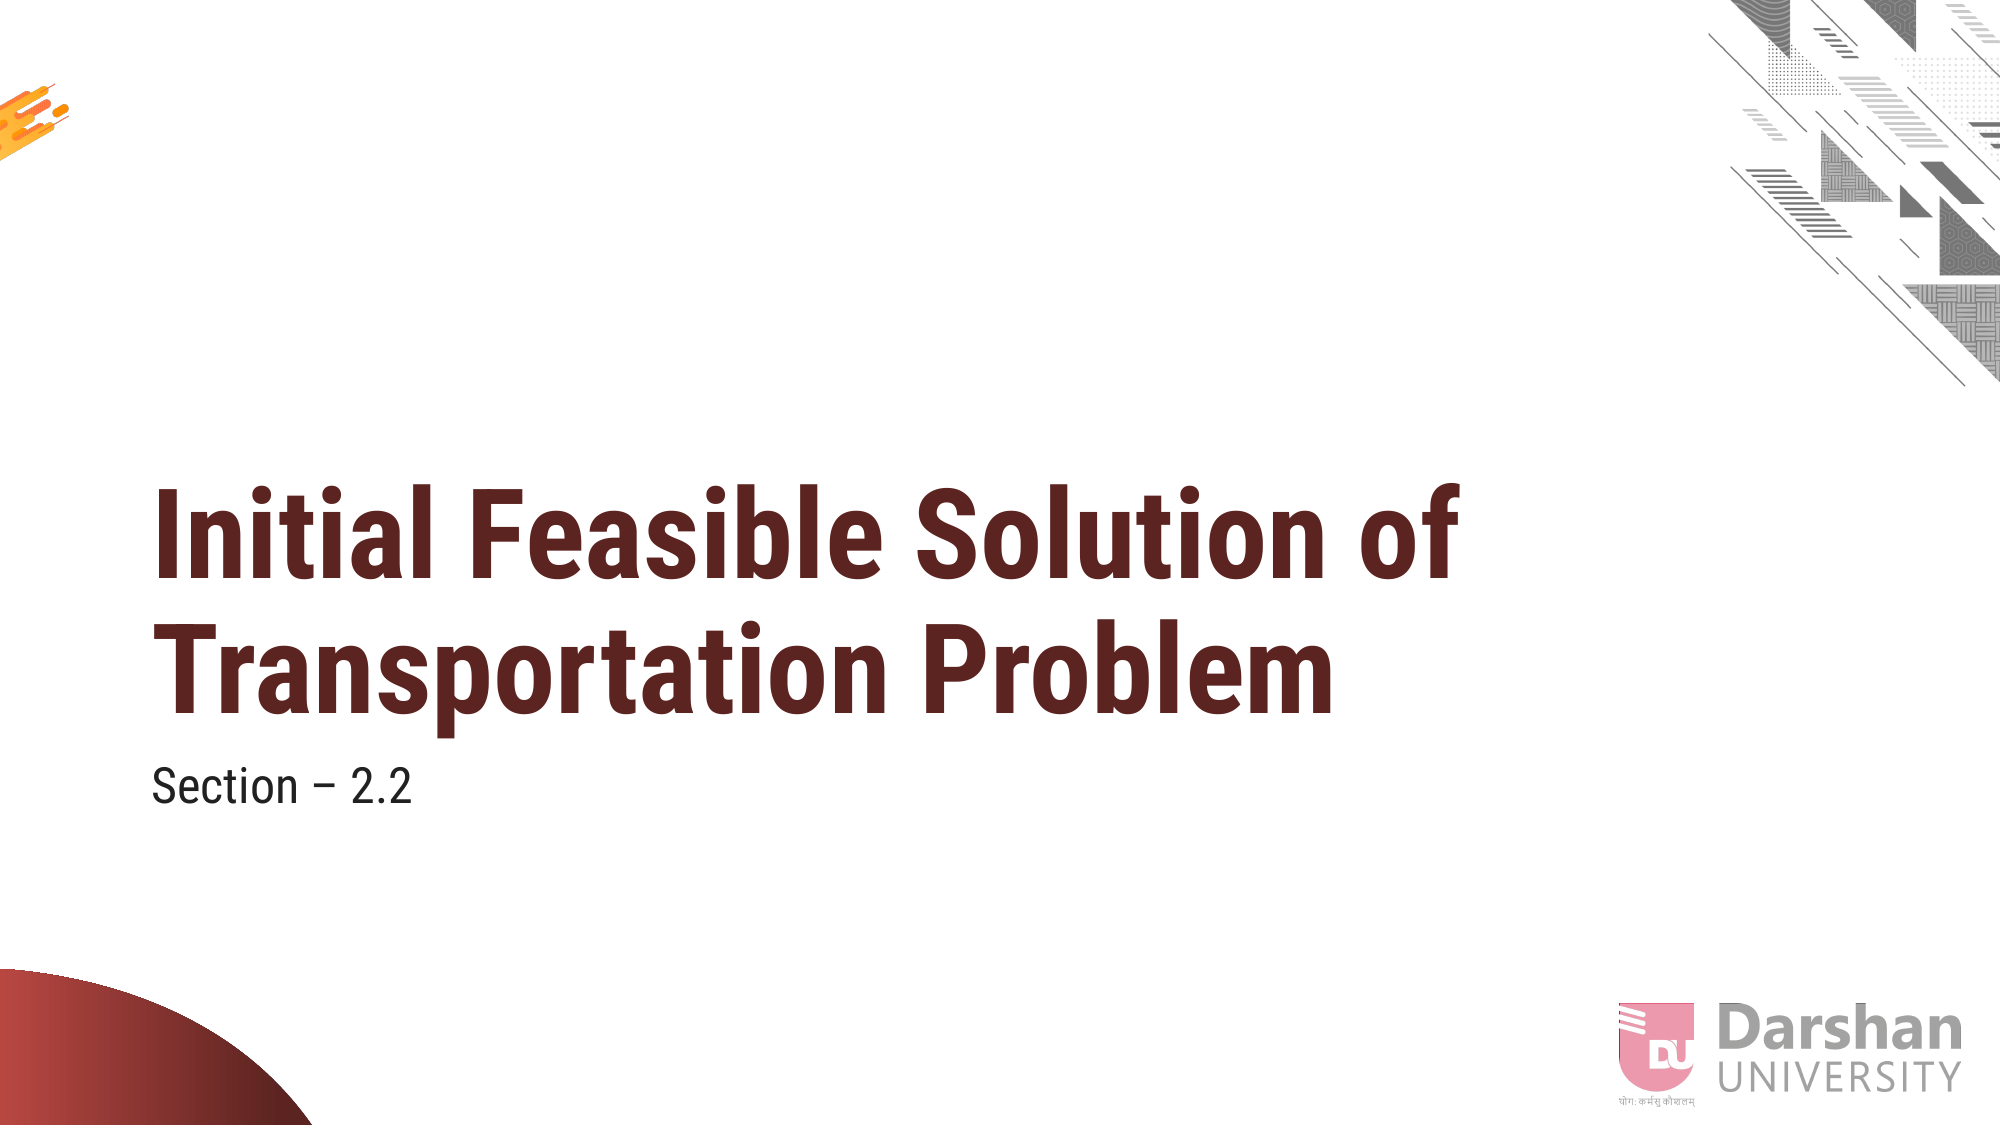

# Initial Feasible Solution of Transportation Problem
Section – 2.2